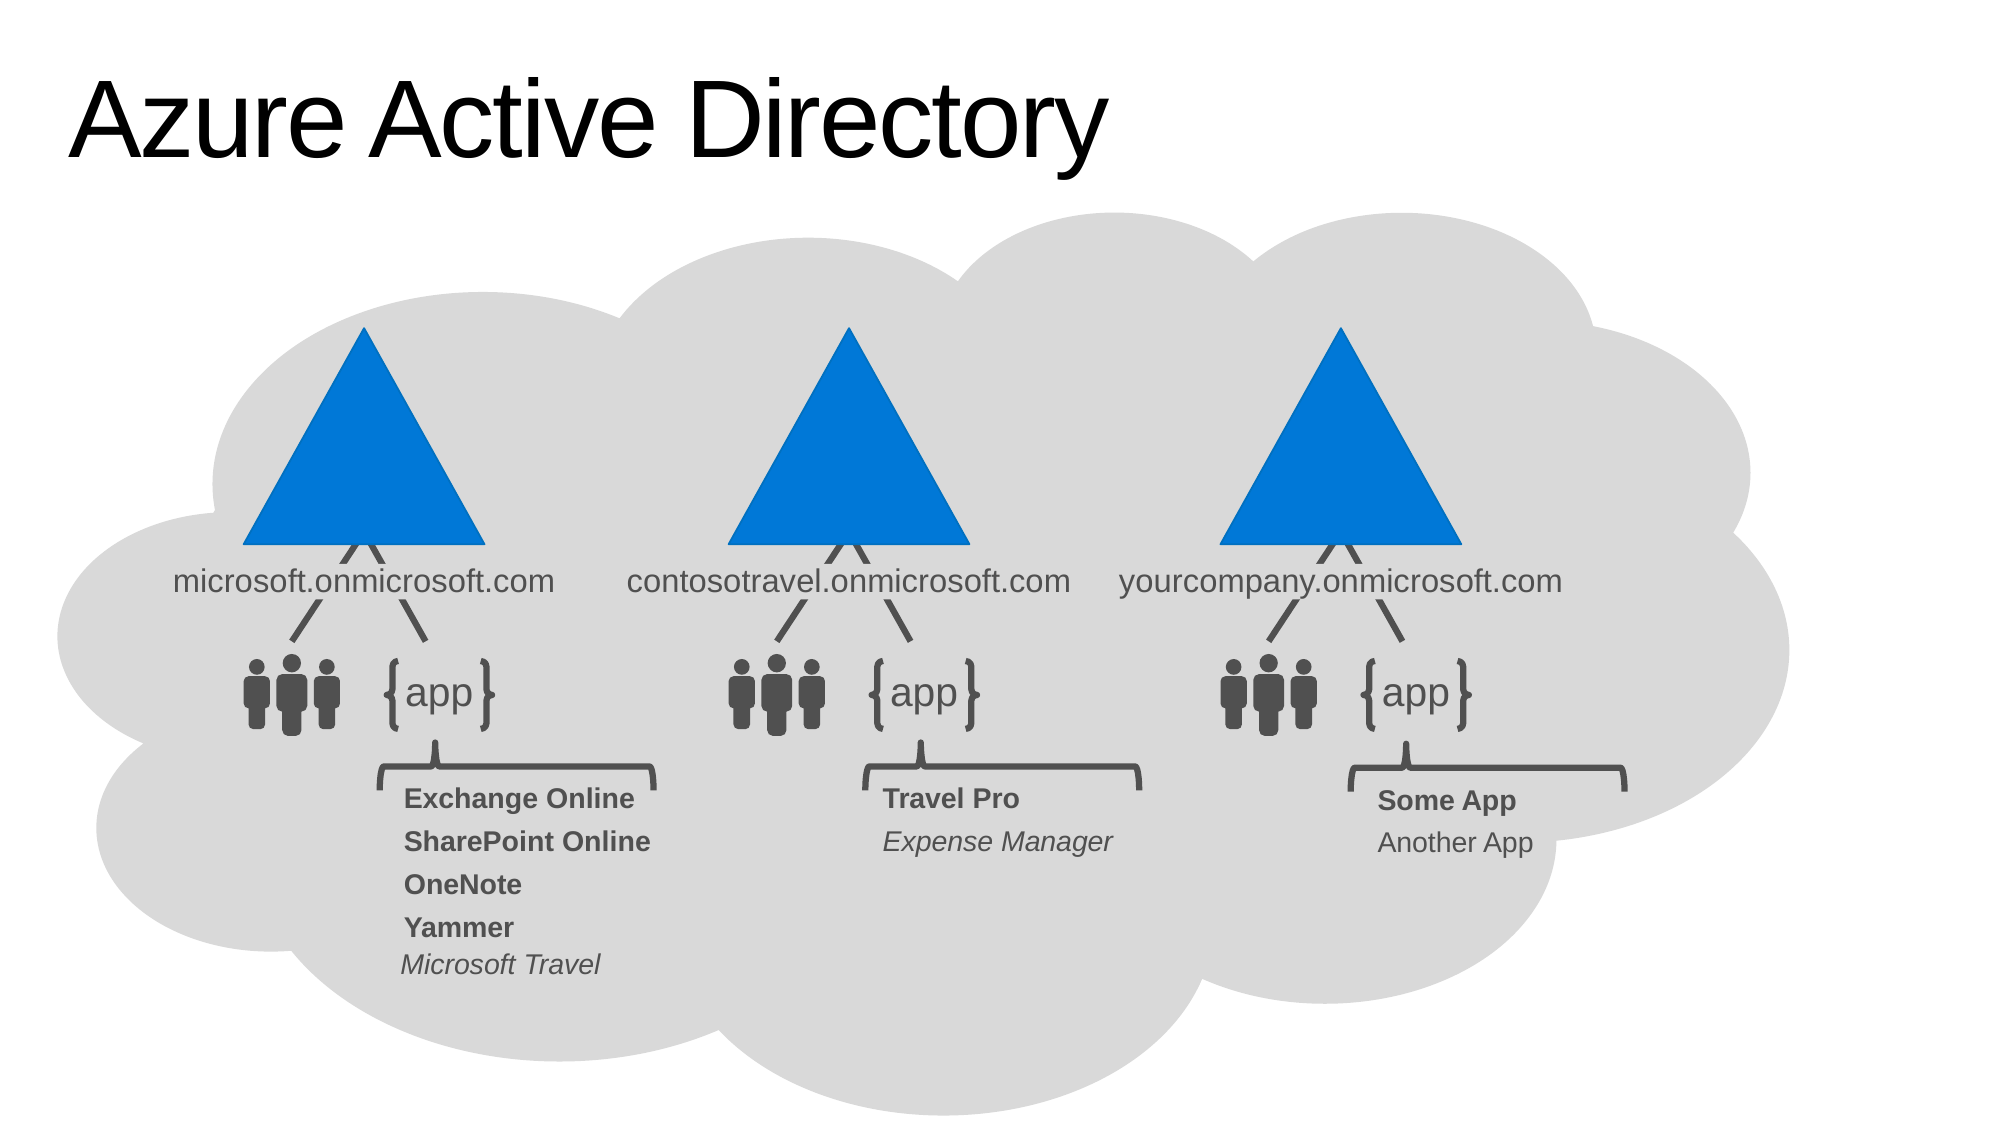

# Azure Active Directory

microsoft.onmicrosoft.com

contosotravel.onmicrosoft.com

yourcompany.onmicrosoft.com

app

app

app

Exchange Online
SharePoint Online
OneNote
Yammer

Travel Pro
Expense Manager

Some App
Another App
Microsoft Travel